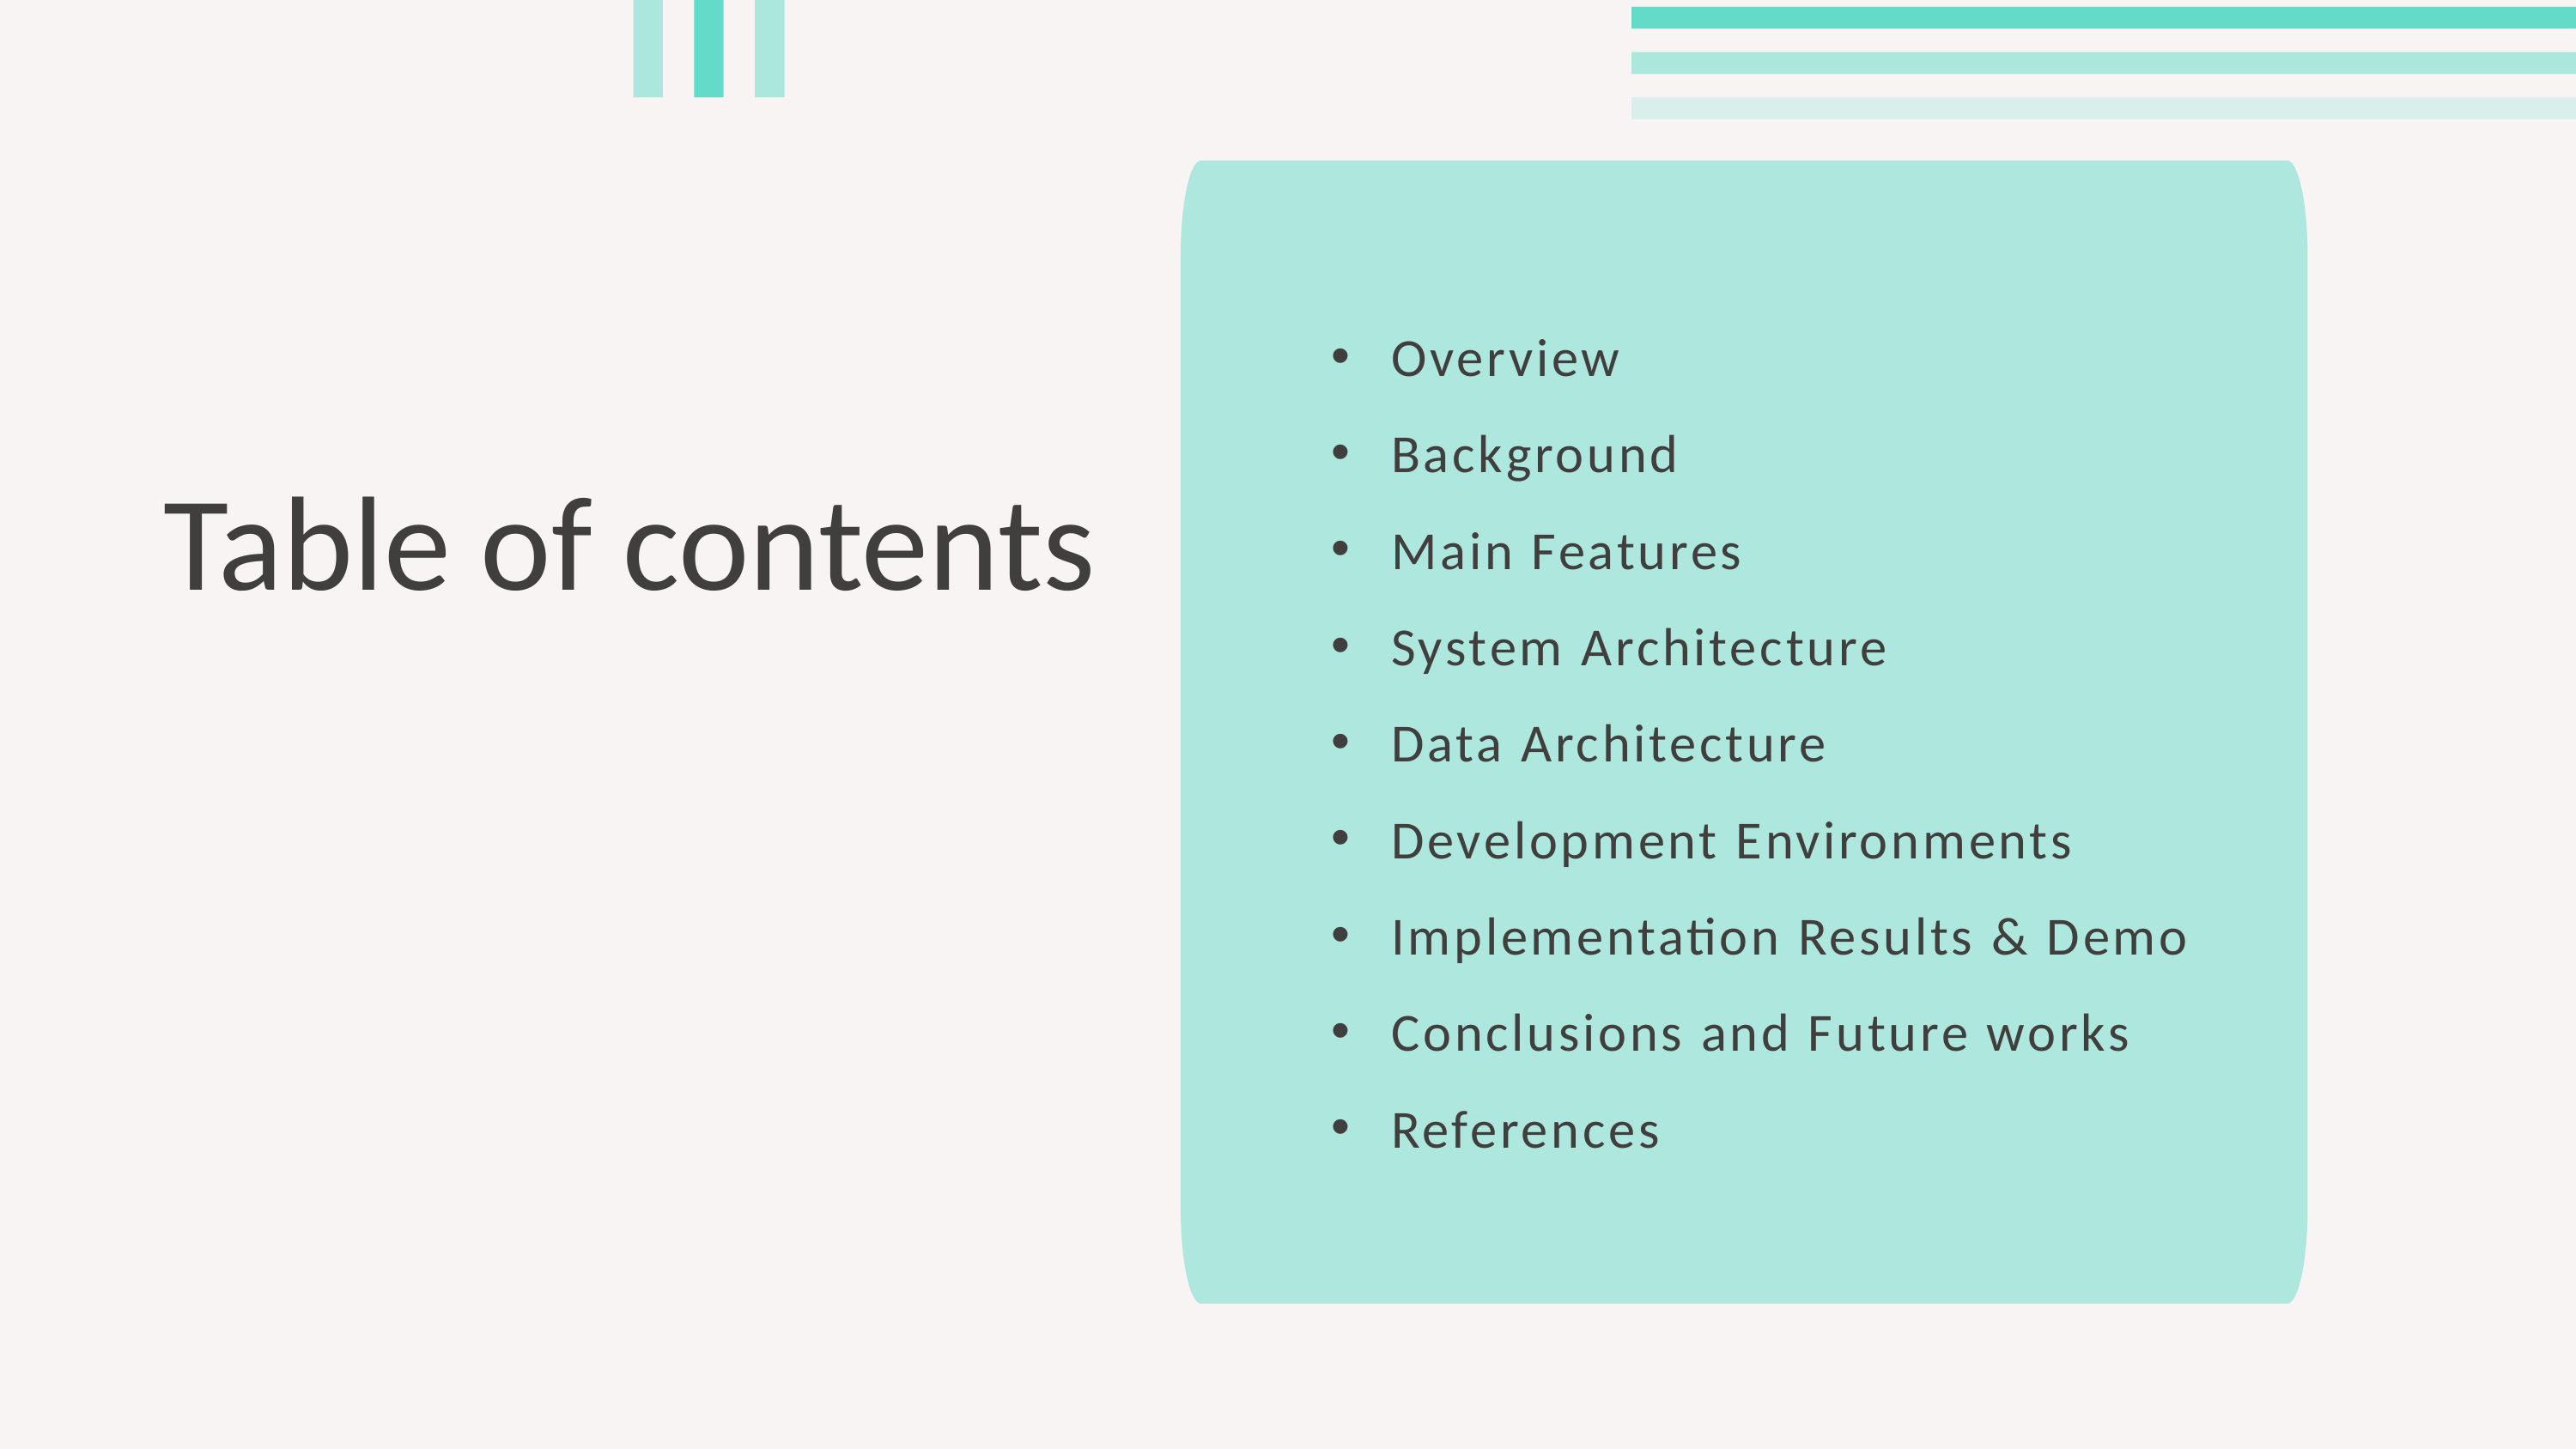

Overview
Background
Main Features
System Architecture
Data Architecture
Development Environments
Implementation Results & Demo
Conclusions and Future works
References
Table of contents